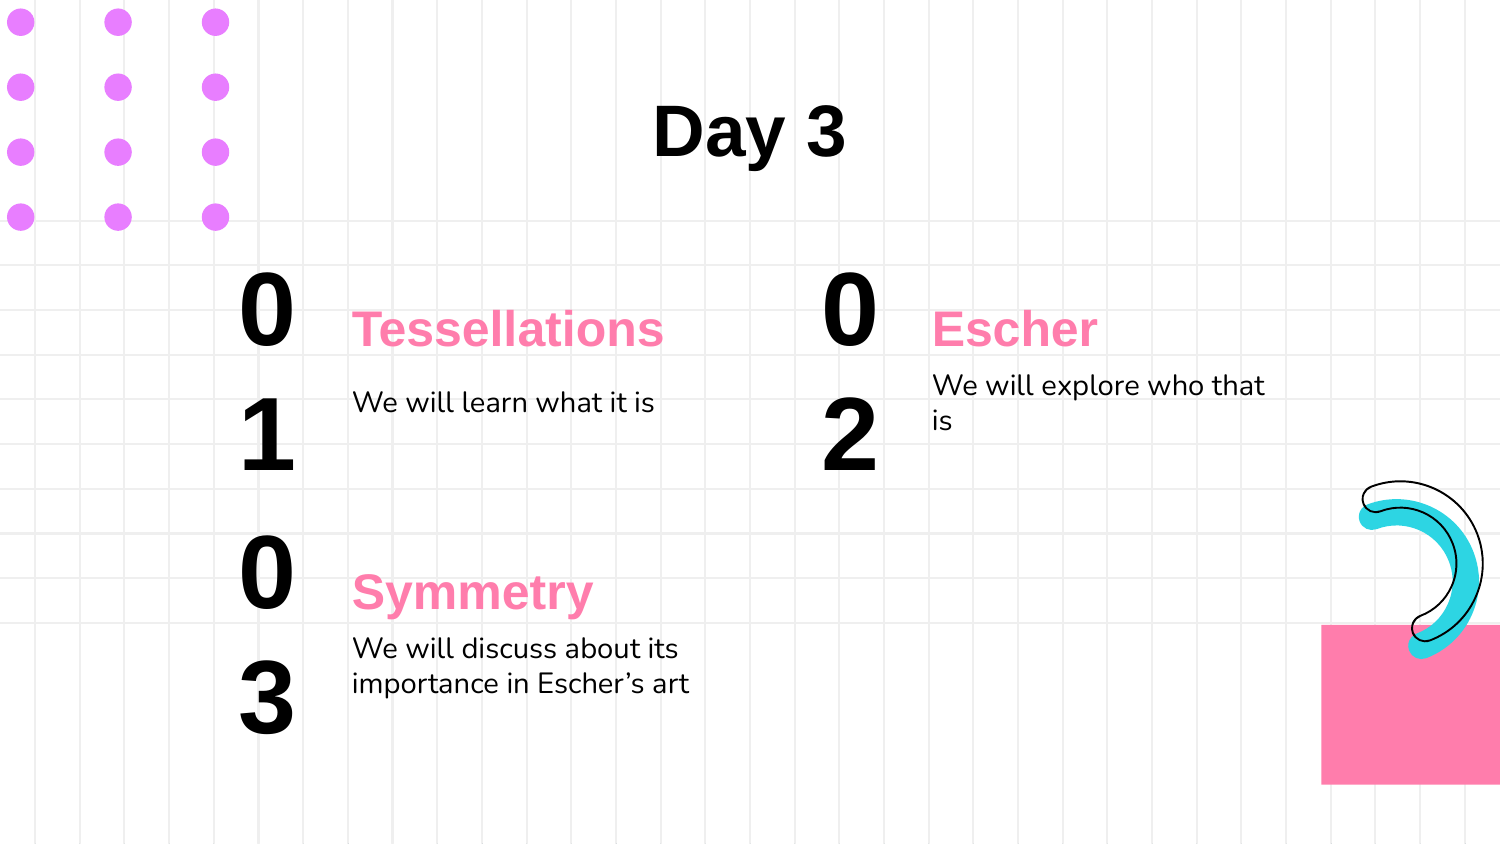

Day 3
# Tessellations
Escher
01
02
We will learn what it is
We will explore who that is

Symmetry
03
We will discuss about its importance in Escher’s art